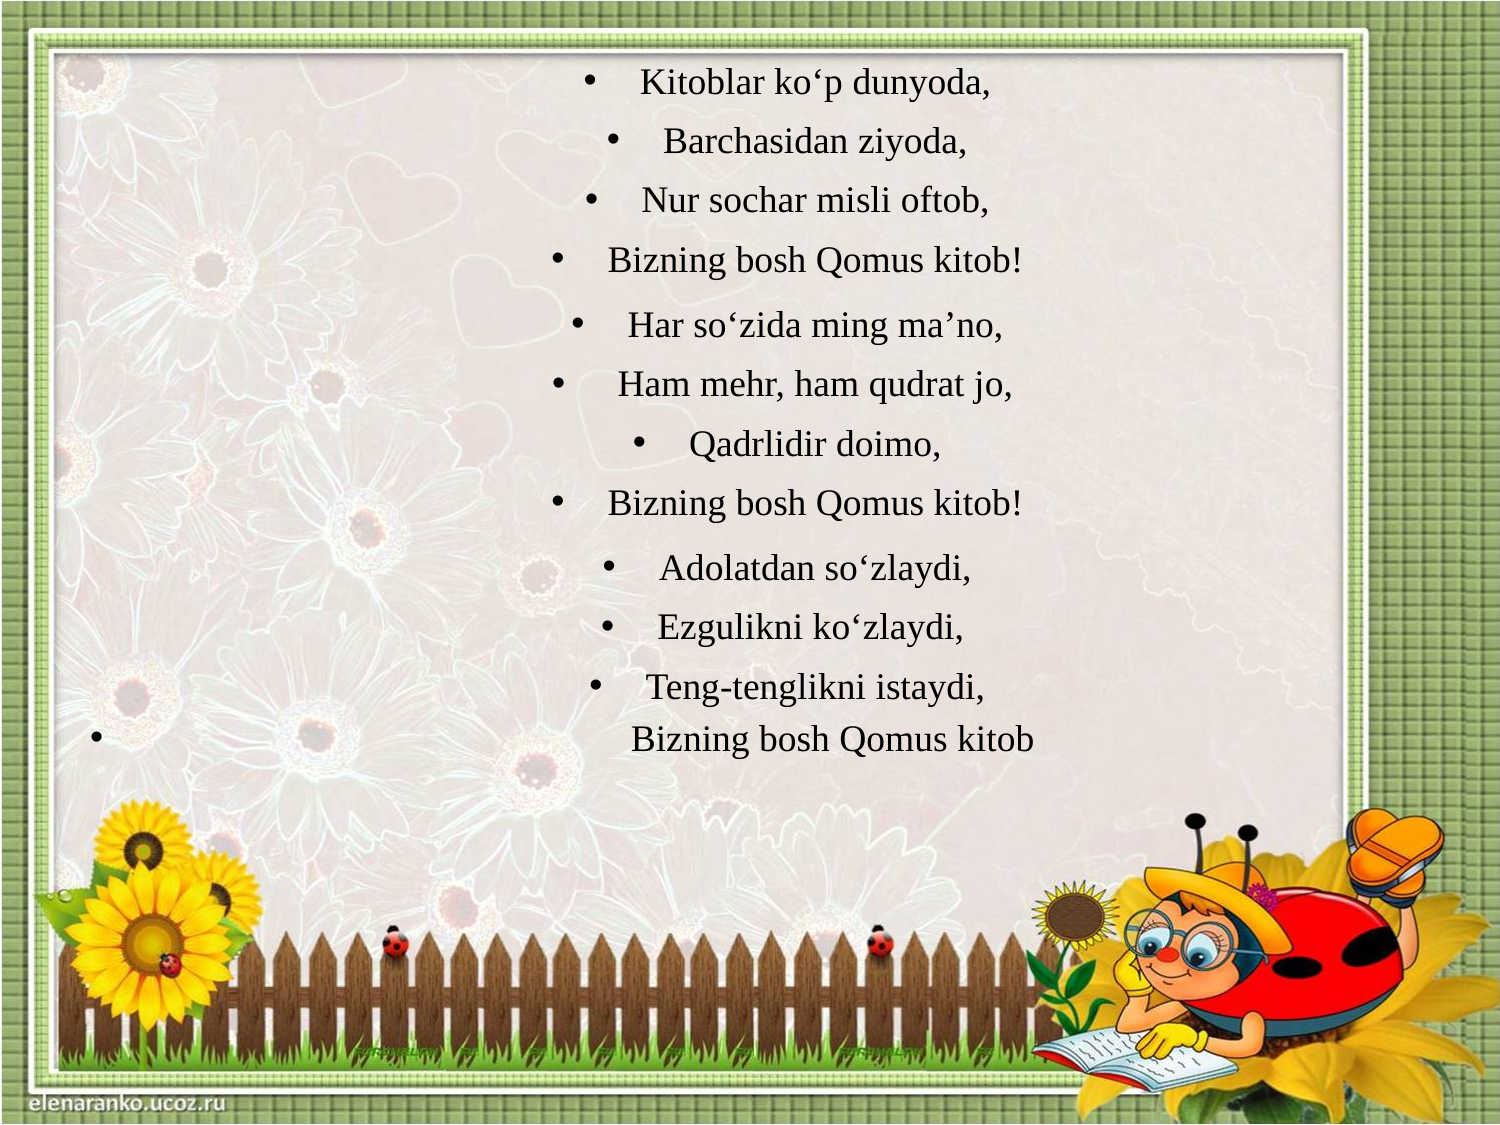

Kitoblar ko‘p dunyoda,
Barchasidan ziyoda,
Nur sochar misli oftob,
Bizning bosh Qomus kitob!
Har so‘zida ming ma’no,
 Ham mehr, ham qudrat jo,
Qadrlidir doimo,
Bizning bosh Qomus kitob!
Adolatdan so‘zlaydi,
Ezgulikni ko‘zlaydi,
Teng-tenglikni istaydi,
                                                   Bizning bosh Qomus kitob